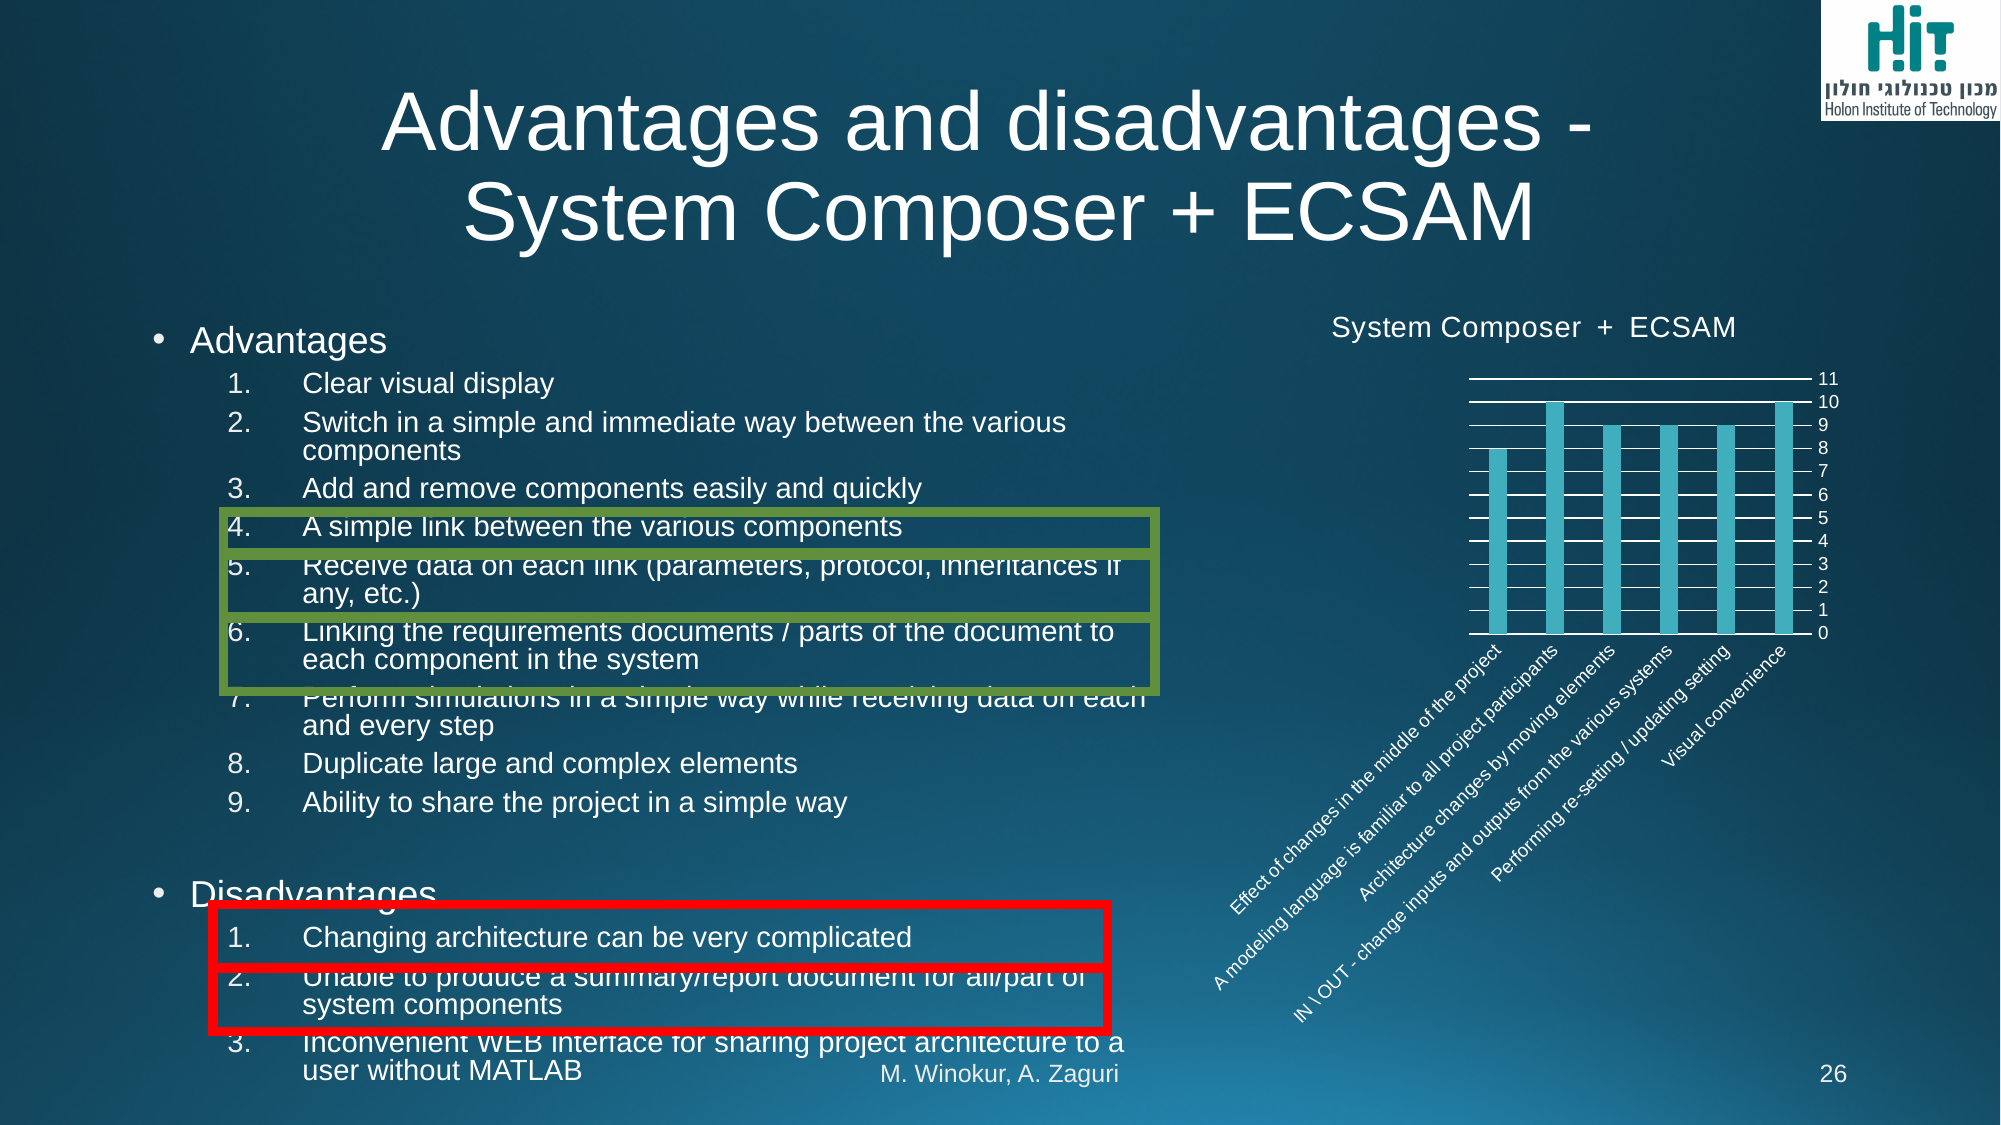

# Advantages and disadvantages - System Composer + ECSAM
Advantages
Clear visual display
Switch in a simple and immediate way between the various components
Add and remove components easily and quickly
A simple link between the various components
Receive data on each link (parameters, protocol, inheritances if any, etc.)
Linking the requirements documents / parts of the document to each component in the system
Perform simulations in a simple way while receiving data on each and every step
Duplicate large and complex elements
Ability to share the project in a simple way
Disadvantages
Changing architecture can be very complicated
Unable to produce a summary/report document for all/part of system components
Inconvenient WEB interface for sharing project architecture to a user without MATLAB

### Chart:

| Category | System Composer  +  ECSAM |
|---|---|
| Visual convenience | 10.0 |
| Performing re-setting / updating setting | 9.0 |
| IN \ OUT - change inputs and outputs from the various systems | 9.0 |
| Architecture changes by moving elements | 9.0 |
| A modeling language is familiar to all project participants | 10.0 |
| Effect of changes in the middle of the project | 8.0 |

M. Winokur, A. Zaguri
26